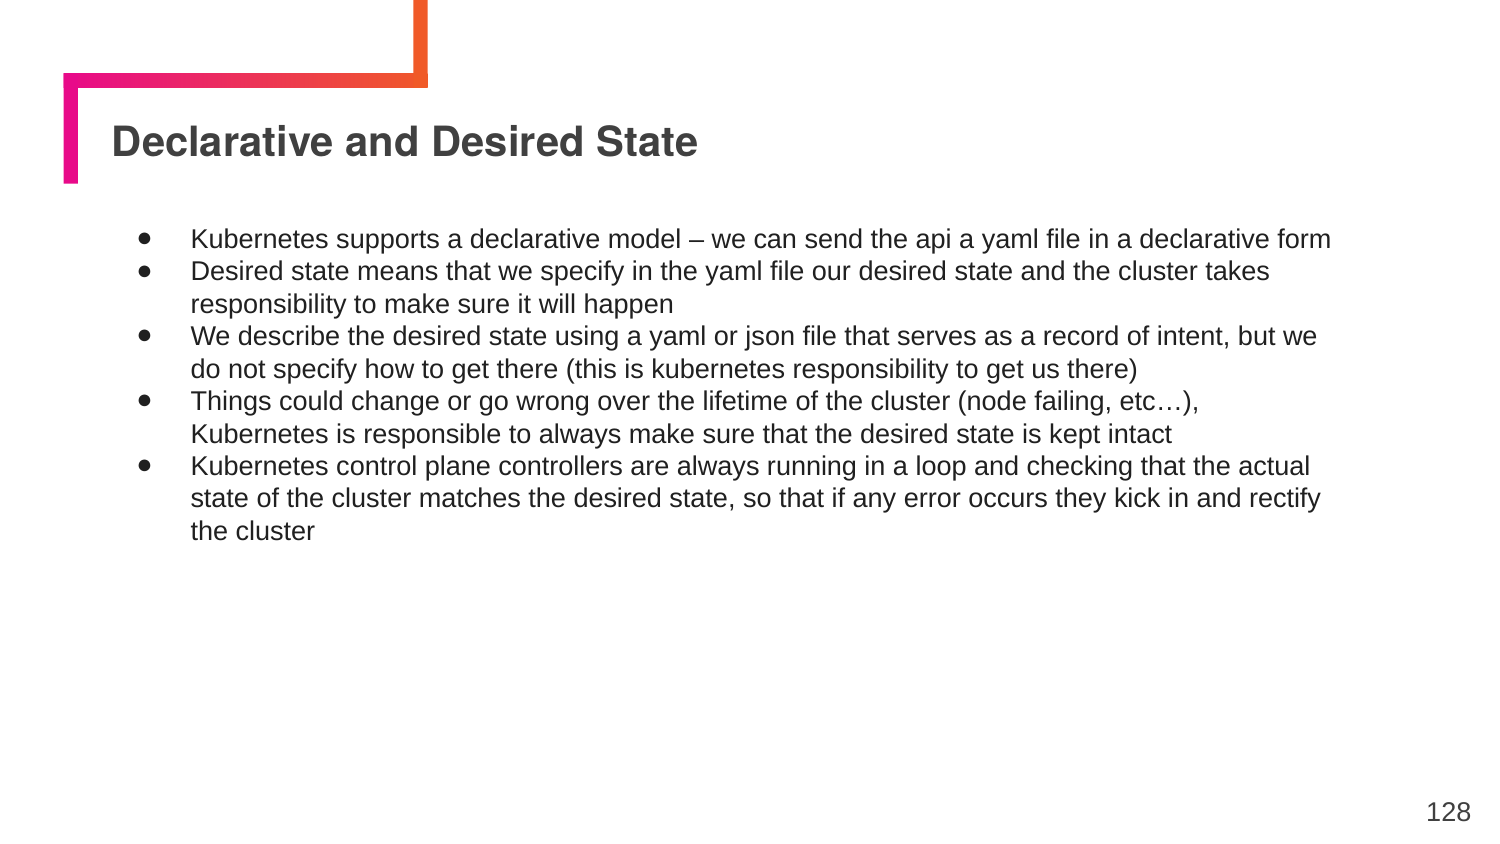

# Declarative and Desired State
Kubernetes supports a declarative model – we can send the api a yaml file in a declarative form
Desired state means that we specify in the yaml file our desired state and the cluster takes responsibility to make sure it will happen
We describe the desired state using a yaml or json file that serves as a record of intent, but we do not specify how to get there (this is kubernetes responsibility to get us there)
Things could change or go wrong over the lifetime of the cluster (node failing, etc…), Kubernetes is responsible to always make sure that the desired state is kept intact
Kubernetes control plane controllers are always running in a loop and checking that the actual state of the cluster matches the desired state, so that if any error occurs they kick in and rectify the cluster

128